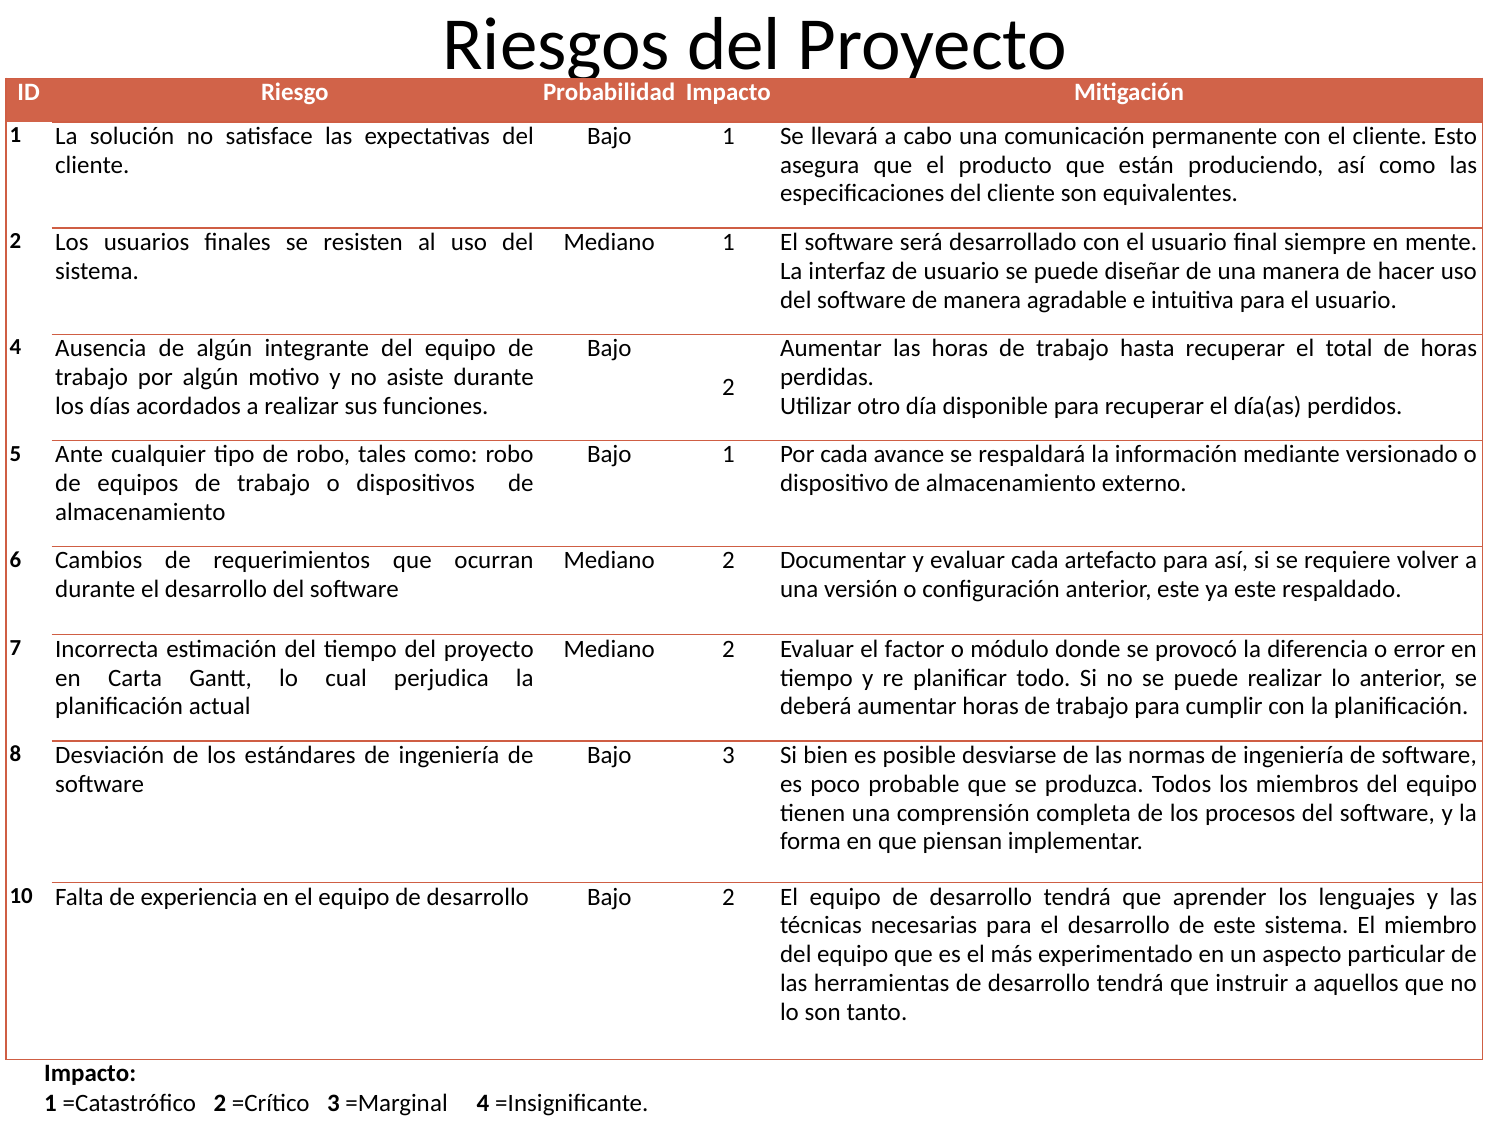

# Riesgos del Proyecto
| ID | Riesgo | Probabilidad | Impacto | Mitigación |
| --- | --- | --- | --- | --- |
| 1 | La solución no satisface las expectativas del cliente. | Bajo | 1 | Se llevará a cabo una comunicación permanente con el cliente. Esto asegura que el producto que están produciendo, así como las especificaciones del cliente son equivalentes. |
| 2 | Los usuarios finales se resisten al uso del sistema. | Mediano | 1 | El software será desarrollado con el usuario final siempre en mente. La interfaz de usuario se puede diseñar de una manera de hacer uso del software de manera agradable e intuitiva para el usuario. |
| 4 | Ausencia de algún integrante del equipo de trabajo por algún motivo y no asiste durante los días acordados a realizar sus funciones. | Bajo | 2 | Aumentar las horas de trabajo hasta recuperar el total de horas perdidas. Utilizar otro día disponible para recuperar el día(as) perdidos. |
| 5 | Ante cualquier tipo de robo, tales como: robo de equipos de trabajo o dispositivos de almacenamiento | Bajo | 1 | Por cada avance se respaldará la información mediante versionado o dispositivo de almacenamiento externo. |
| 6 | Cambios de requerimientos que ocurran durante el desarrollo del software | Mediano | 2 | Documentar y evaluar cada artefacto para así, si se requiere volver a una versión o configuración anterior, este ya este respaldado. |
| 7 | Incorrecta estimación del tiempo del proyecto en Carta Gantt, lo cual perjudica la planificación actual | Mediano | 2 | Evaluar el factor o módulo donde se provocó la diferencia o error en tiempo y re planificar todo. Si no se puede realizar lo anterior, se deberá aumentar horas de trabajo para cumplir con la planificación. |
| 8 | Desviación de los estándares de ingeniería de software | Bajo | 3 | Si bien es posible desviarse de las normas de ingeniería de software, es poco probable que se produzca. Todos los miembros del equipo tienen una comprensión completa de los procesos del software, y la forma en que piensan implementar. |
| 10 | Falta de experiencia en el equipo de desarrollo | Bajo | 2 | El equipo de desarrollo tendrá que aprender los lenguajes y las técnicas necesarias para el desarrollo de este sistema. El miembro del equipo que es el más experimentado en un aspecto particular de las herramientas de desarrollo tendrá que instruir a aquellos que no lo son tanto. |
Impacto:
1 =Catastrófico   2 =Crítico   3 =Marginal     4 =Insignificante.